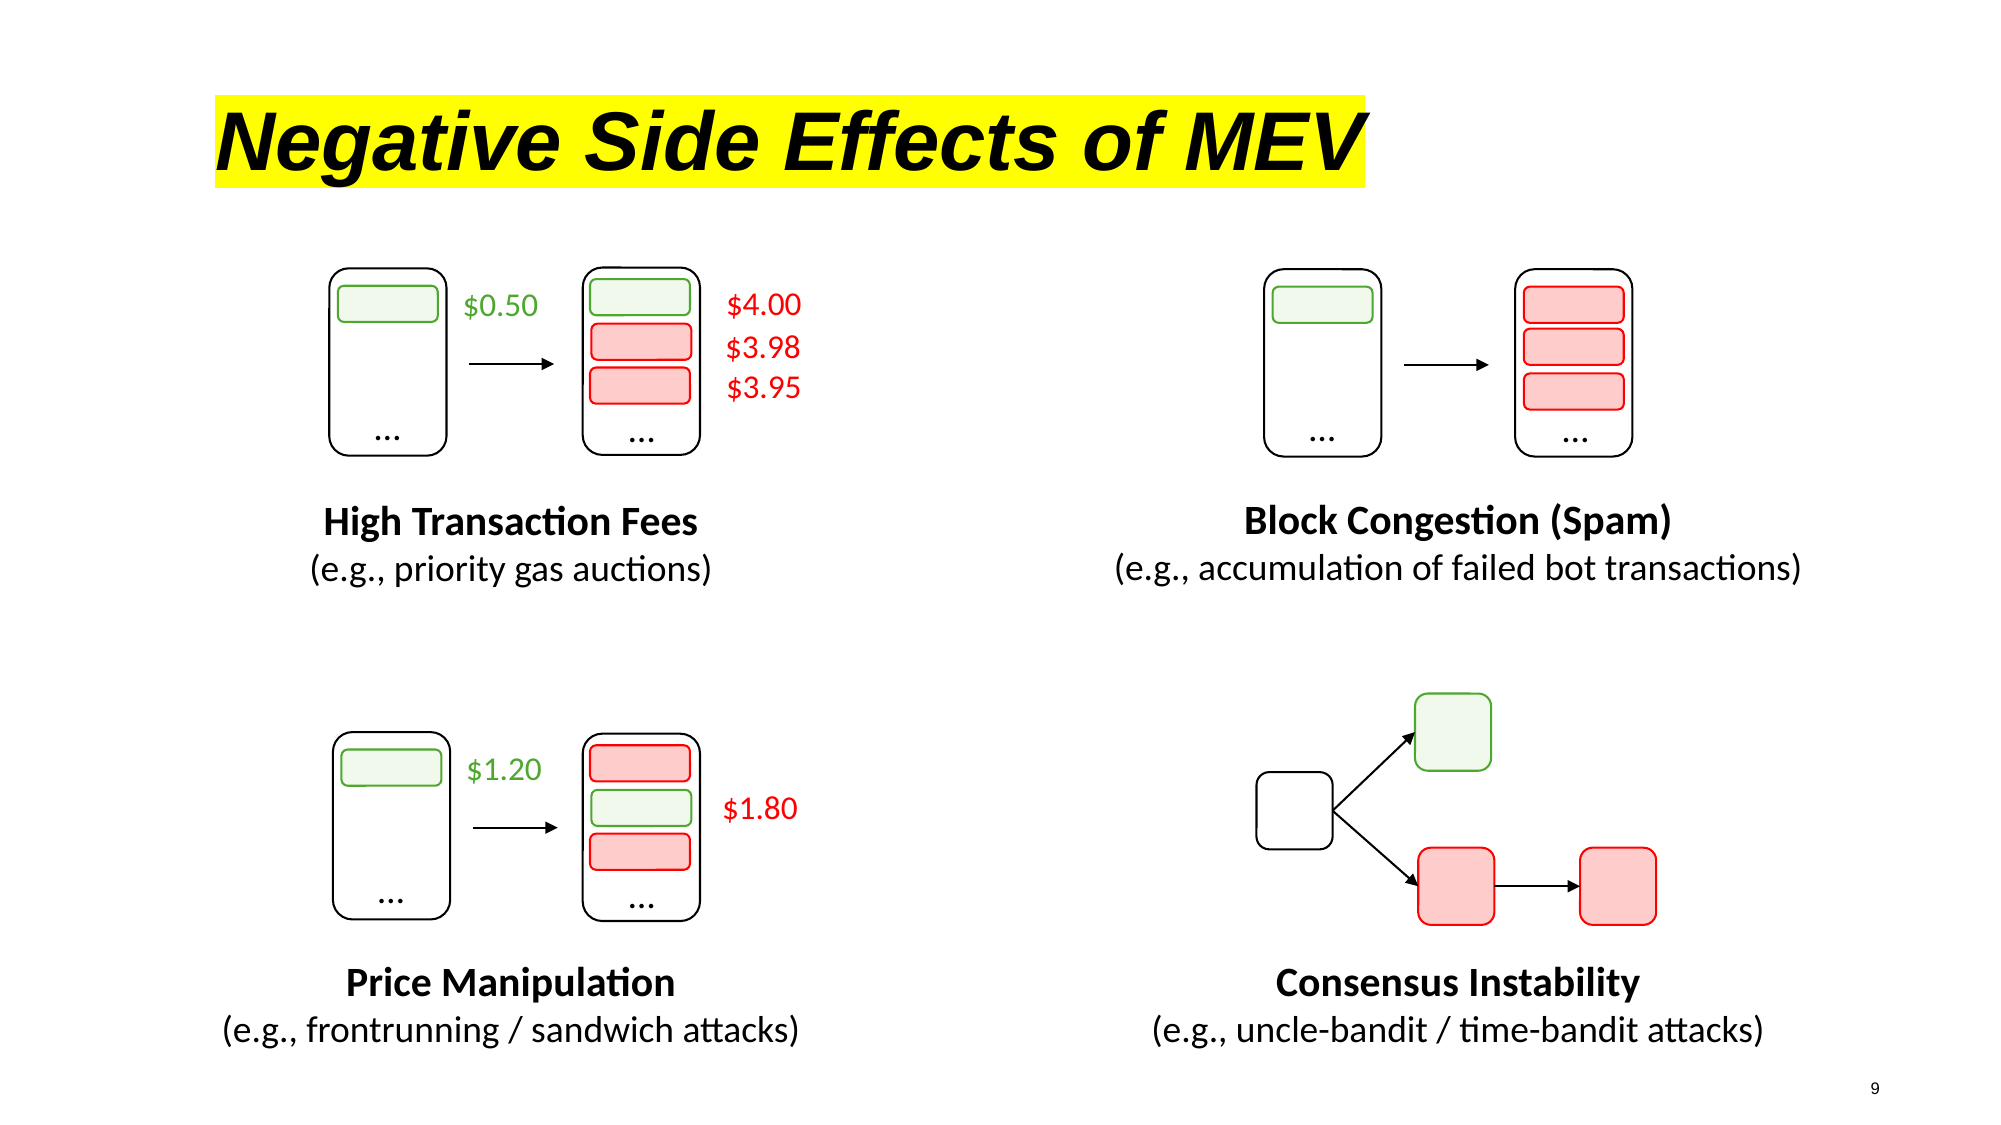

# Negative Side Effects of MEV

 $4.00
$0.50

 $3.98

 $3.95

…
…
…
…
Block Congestion (Spam)
(e.g., accumulation of failed bot transactions)
High Transaction Fees
(e.g., priority gas auctions)

$1.20

$1.80

…
…
Price Manipulation
(e.g., frontrunning / sandwich attacks)
Consensus Instability
(e.g., uncle-bandit / time-bandit attacks)

9